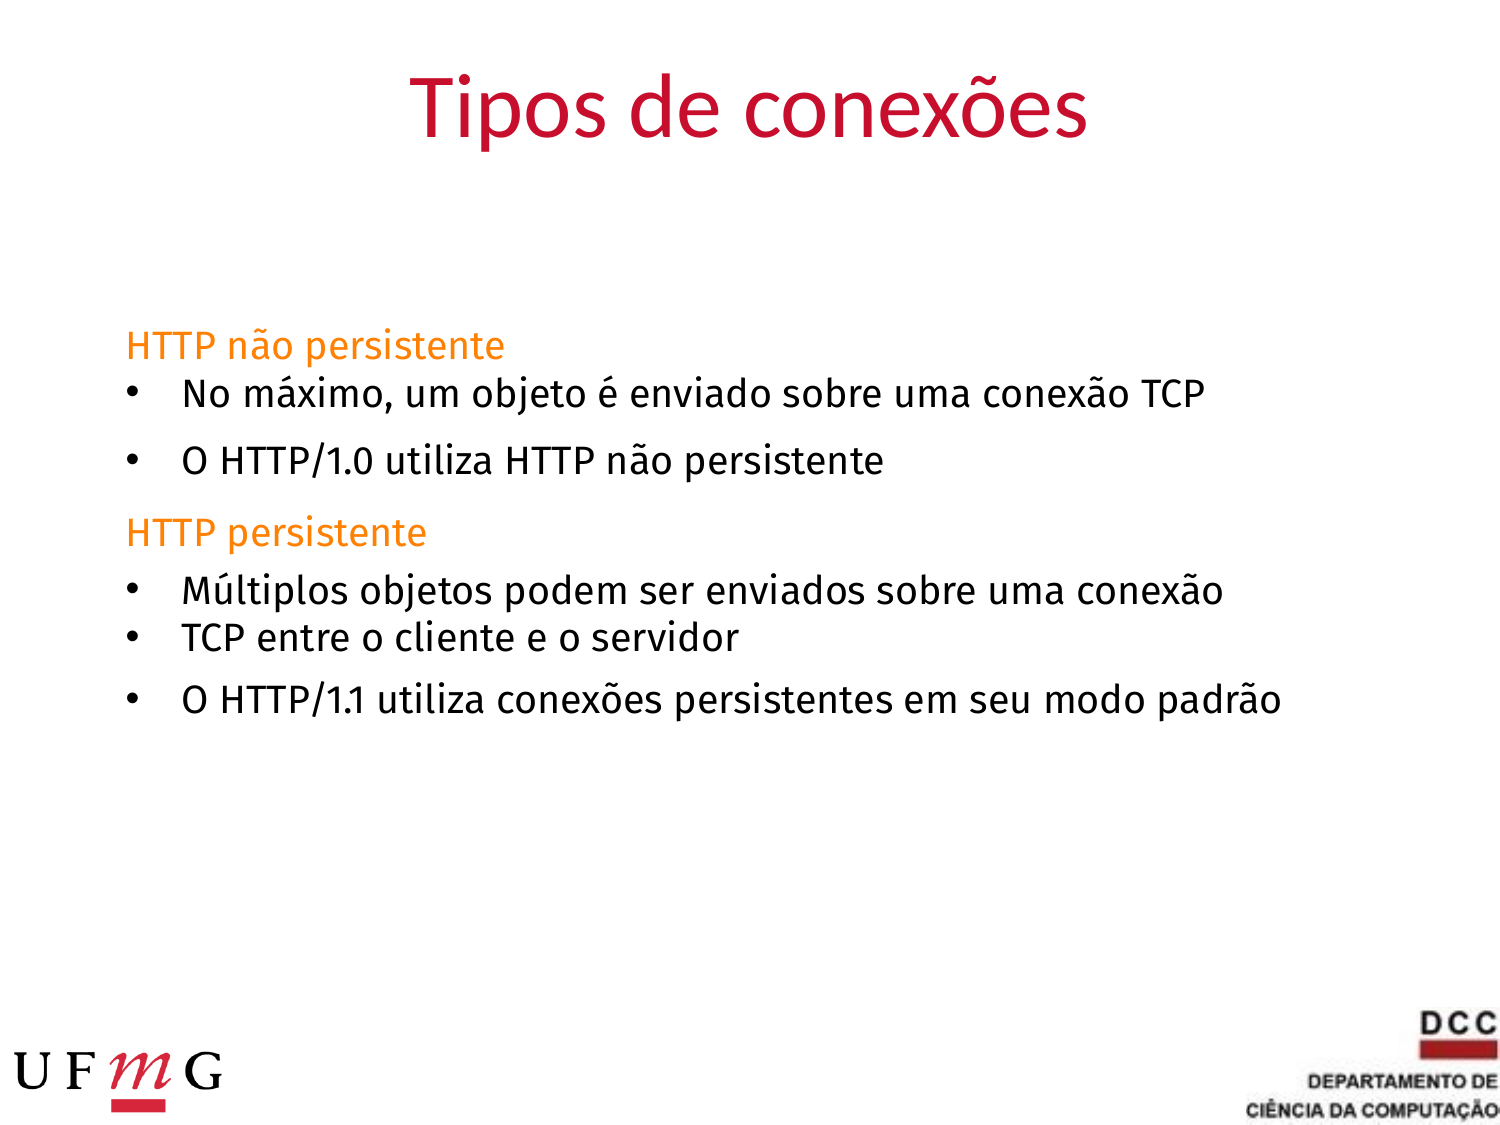

# Tipos de conexões
HTTP não persistente
No máximo, um objeto é enviado sobre uma conexão TCP
O HTTP/1.0 utiliza HTTP não persistente
HTTP persistente
Múltiplos objetos podem ser enviados sobre uma conexão
TCP entre o cliente e o servidor
O HTTP/1.1 utiliza conexões persistentes em seu modo padrão